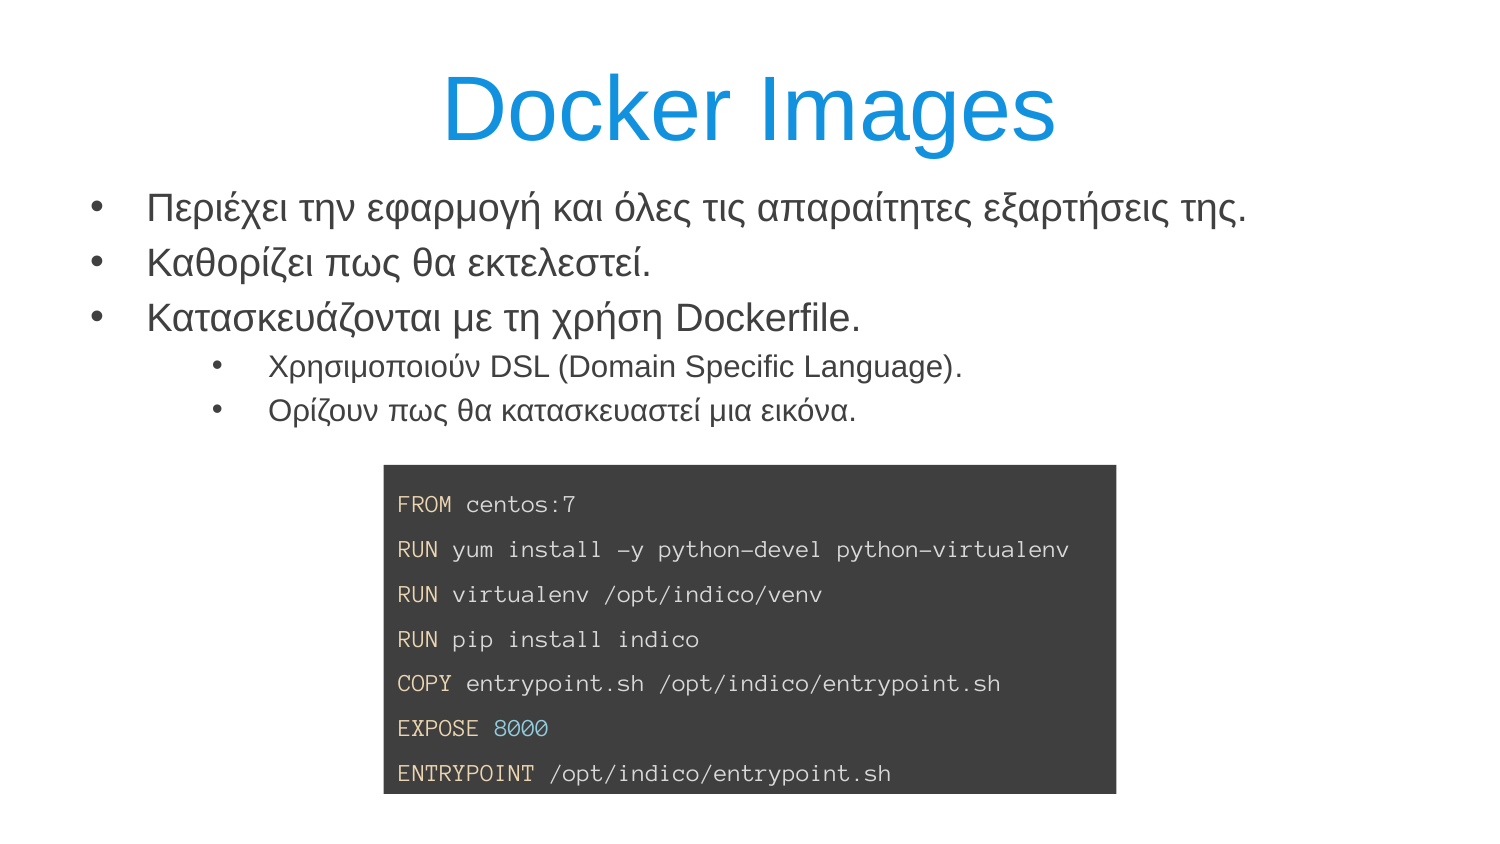

# Docker Images
Περιέχει την εφαρμογή και όλες τις απαραίτητες εξαρτήσεις της.
Καθορίζει πως θα εκτελεστεί.
Κατασκευάζονται με τη χρήση Dockerfile.
Χρησιμοποιούν DSL (Domain Specific Language).
Ορίζουν πως θα κατασκευαστεί μια εικόνα.

FROM centos:7
RUN yum install -y python-devel python-virtualenv
RUN virtualenv /opt/indico/venv
RUN pip install indico
COPY entrypoint.sh /opt/indico/entrypoint.sh
EXPOSE 8000
ENTRYPOINT /opt/indico/entrypoint.sh